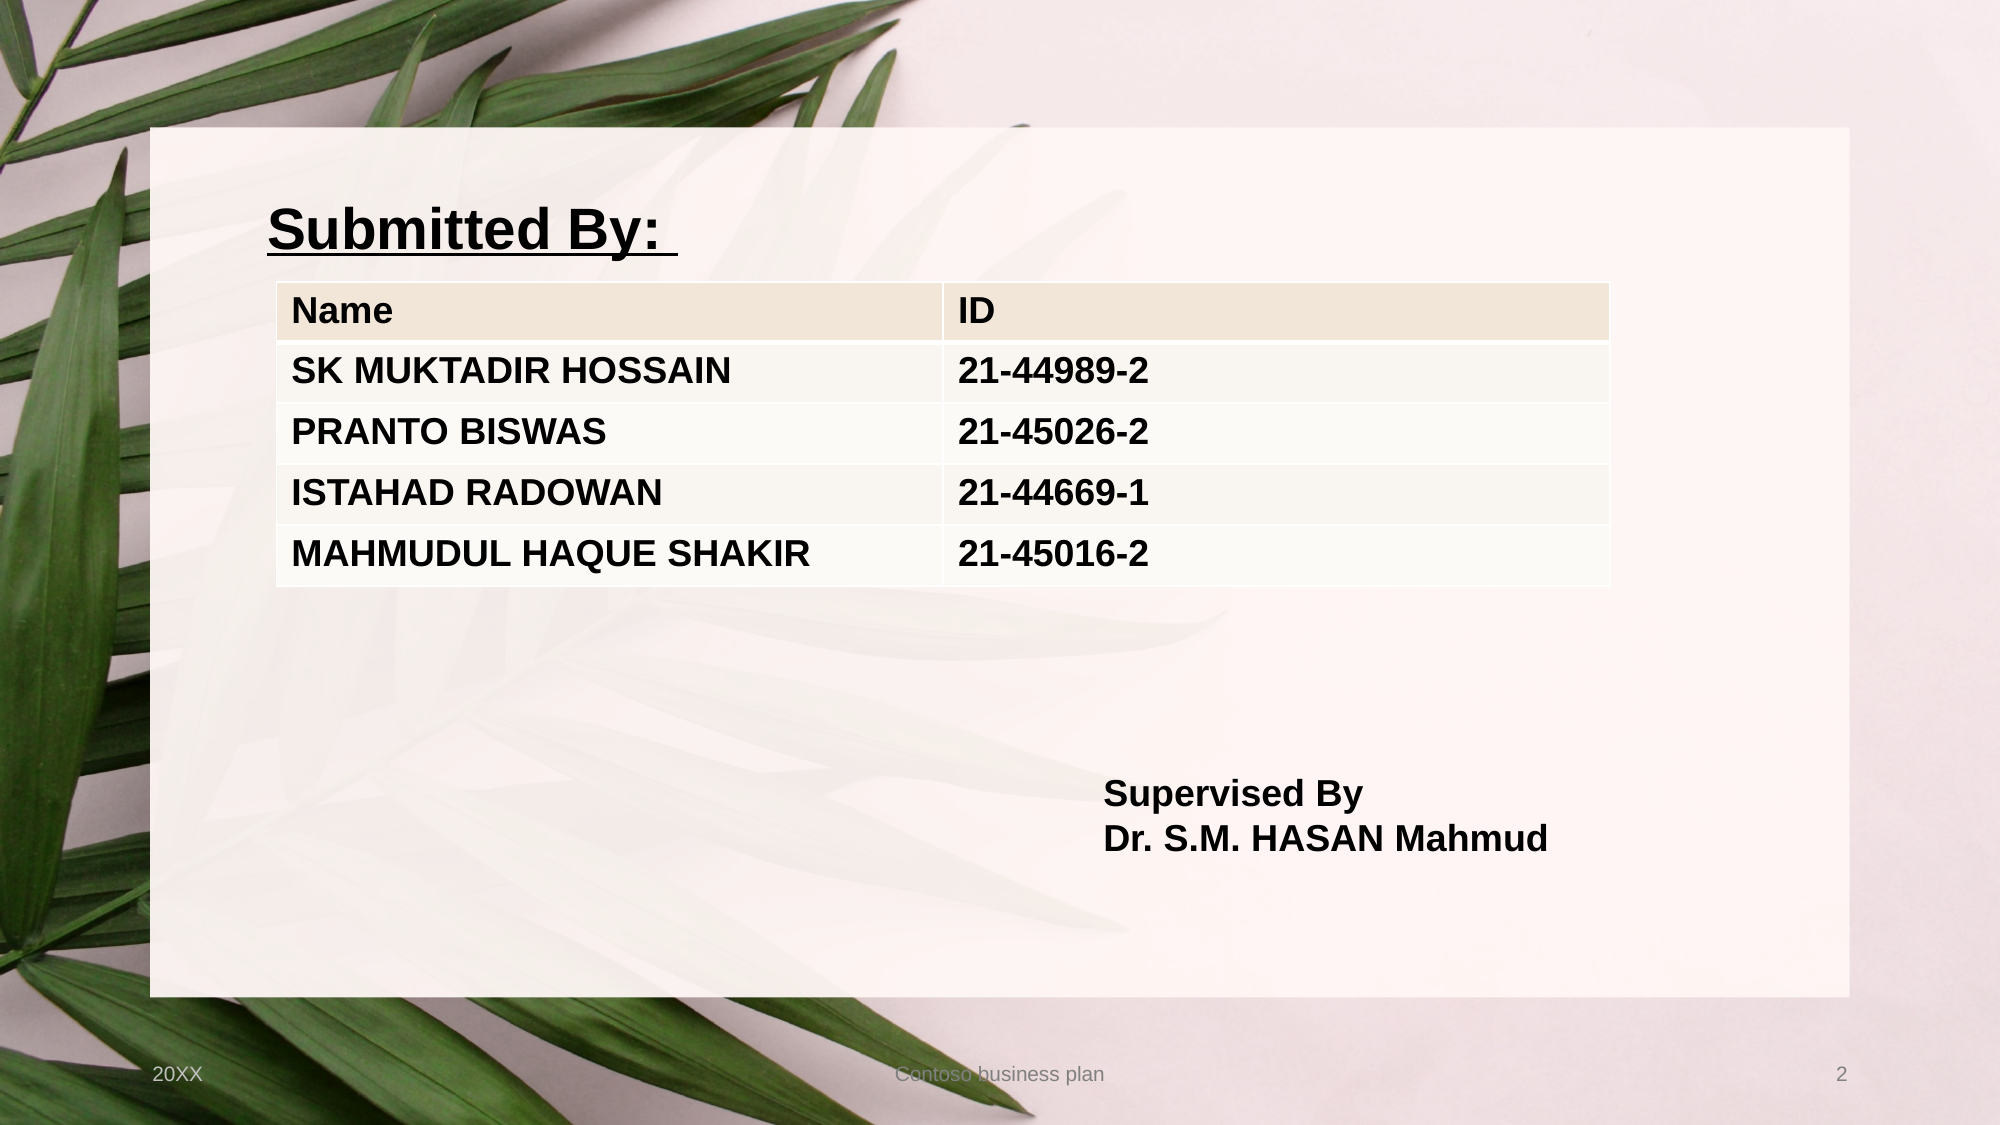

Submitted By:
| Name | ID |
| --- | --- |
| SK MUKTADIR HOSSAIN | 21-44989-2 |
| PRANTO BISWAS | 21-45026-2 |
| ISTAHAD RADOWAN | 21-44669-1 |
| MAHMUDUL HAQUE SHAKIR | 21-45016-2 |
Supervised By
Dr. S.M. HASAN Mahmud
20XX
Contoso business plan
2